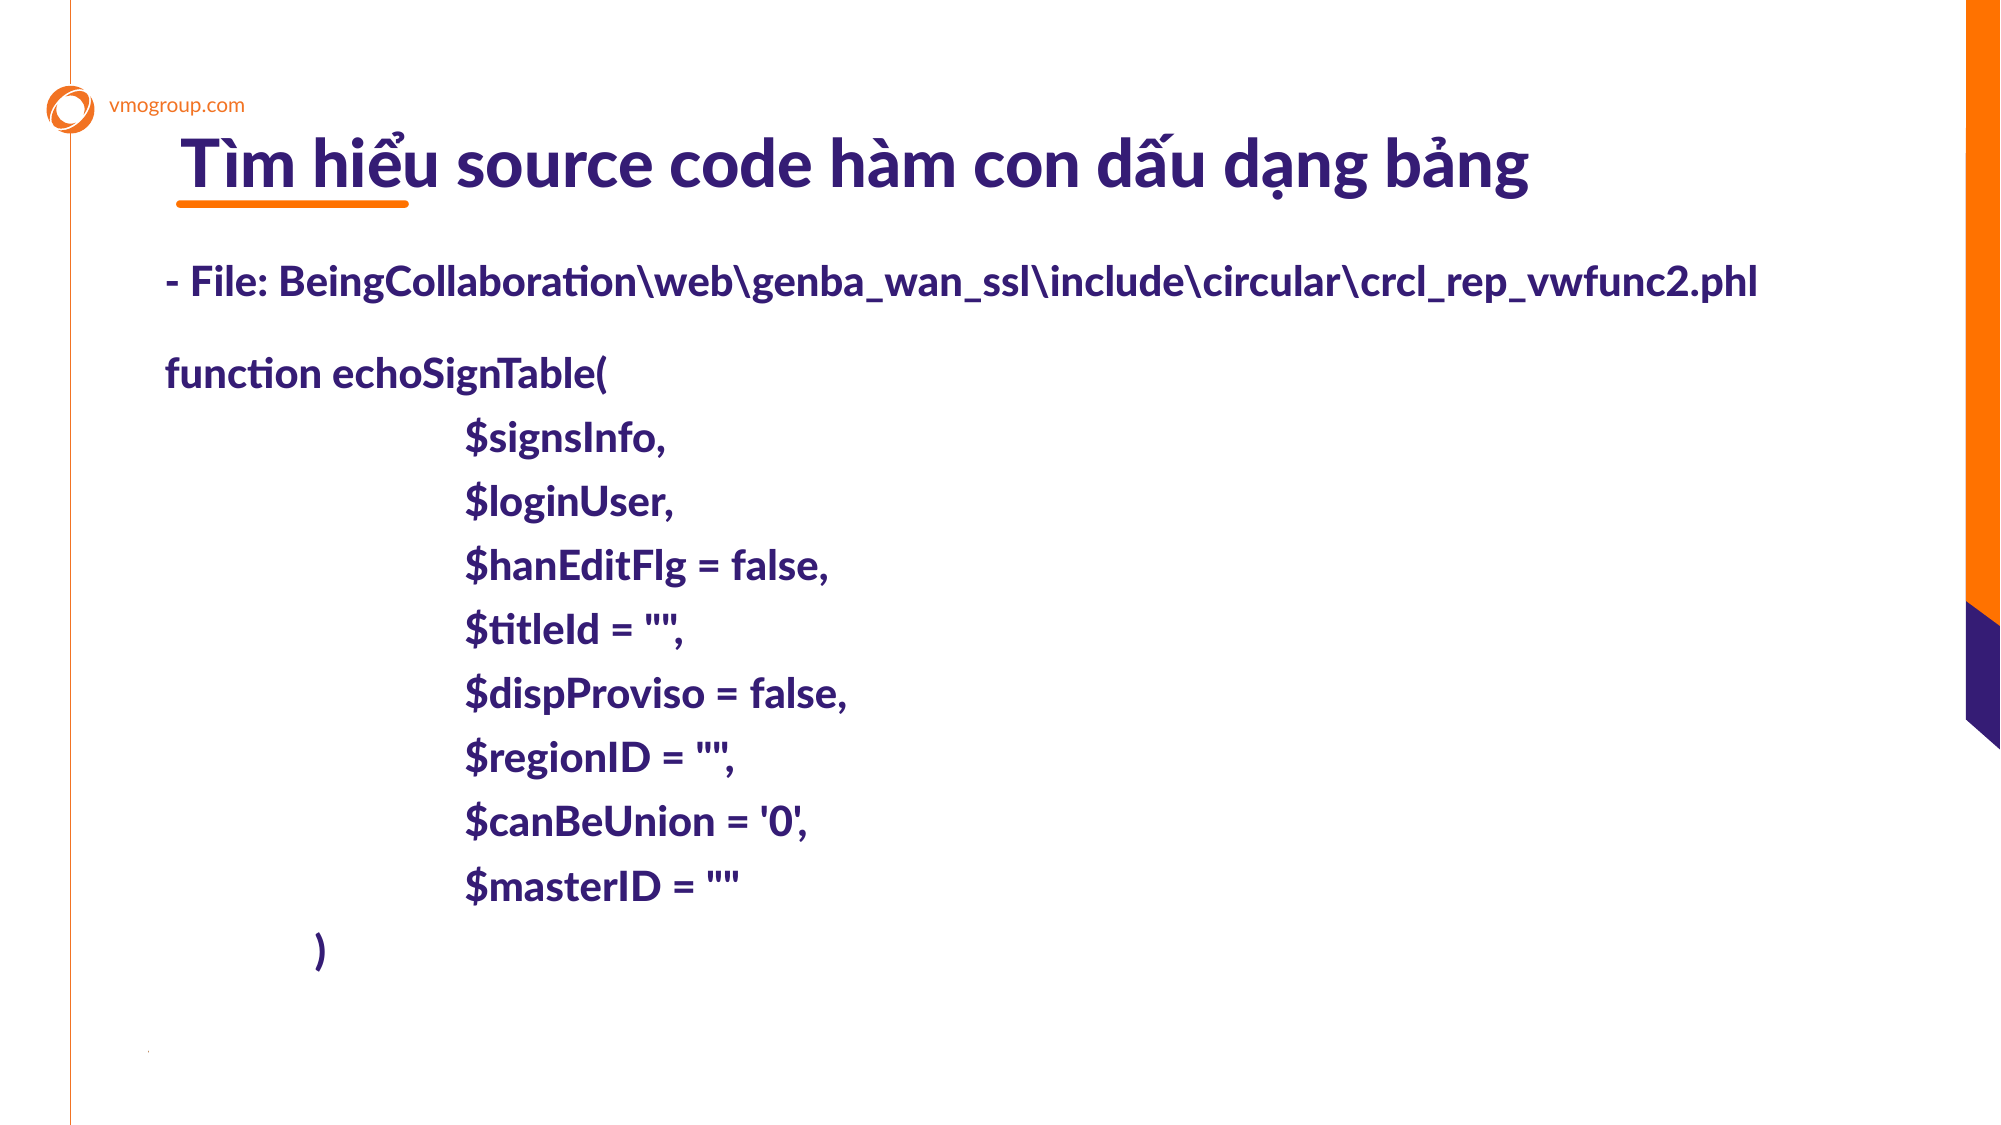

Tìm hiểu source code hàm con dấu dạng bảng
- File: BeingCollaboration\web\genba_wan_ssl\include\circular\crcl_rep_vwfunc2.phl

function echoSignTable(
		$signsInfo,
		$loginUser,
		$hanEditFlg = false,
		$titleId = "",
		$dispProviso = false,
		$regionID = "",
		$canBeUnion = '0',
		$masterID = ""
	)